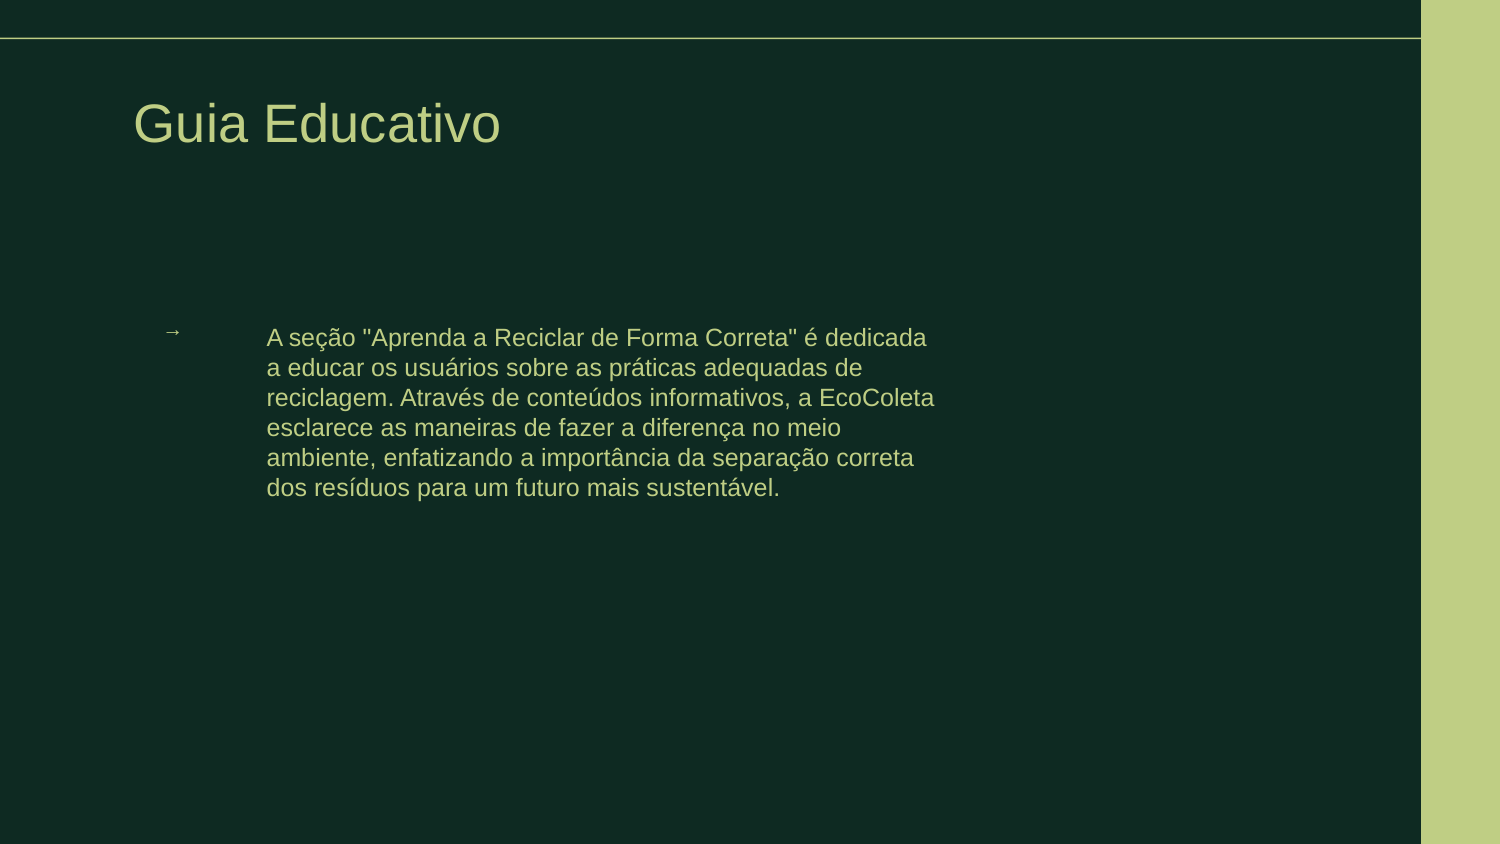

# Guia Educativo
A seção "Aprenda a Reciclar de Forma Correta" é dedicada a educar os usuários sobre as práticas adequadas de reciclagem. Através de conteúdos informativos, a EcoColeta esclarece as maneiras de fazer a diferença no meio ambiente, enfatizando a importância da separação correta dos resíduos para um futuro mais sustentável.
→